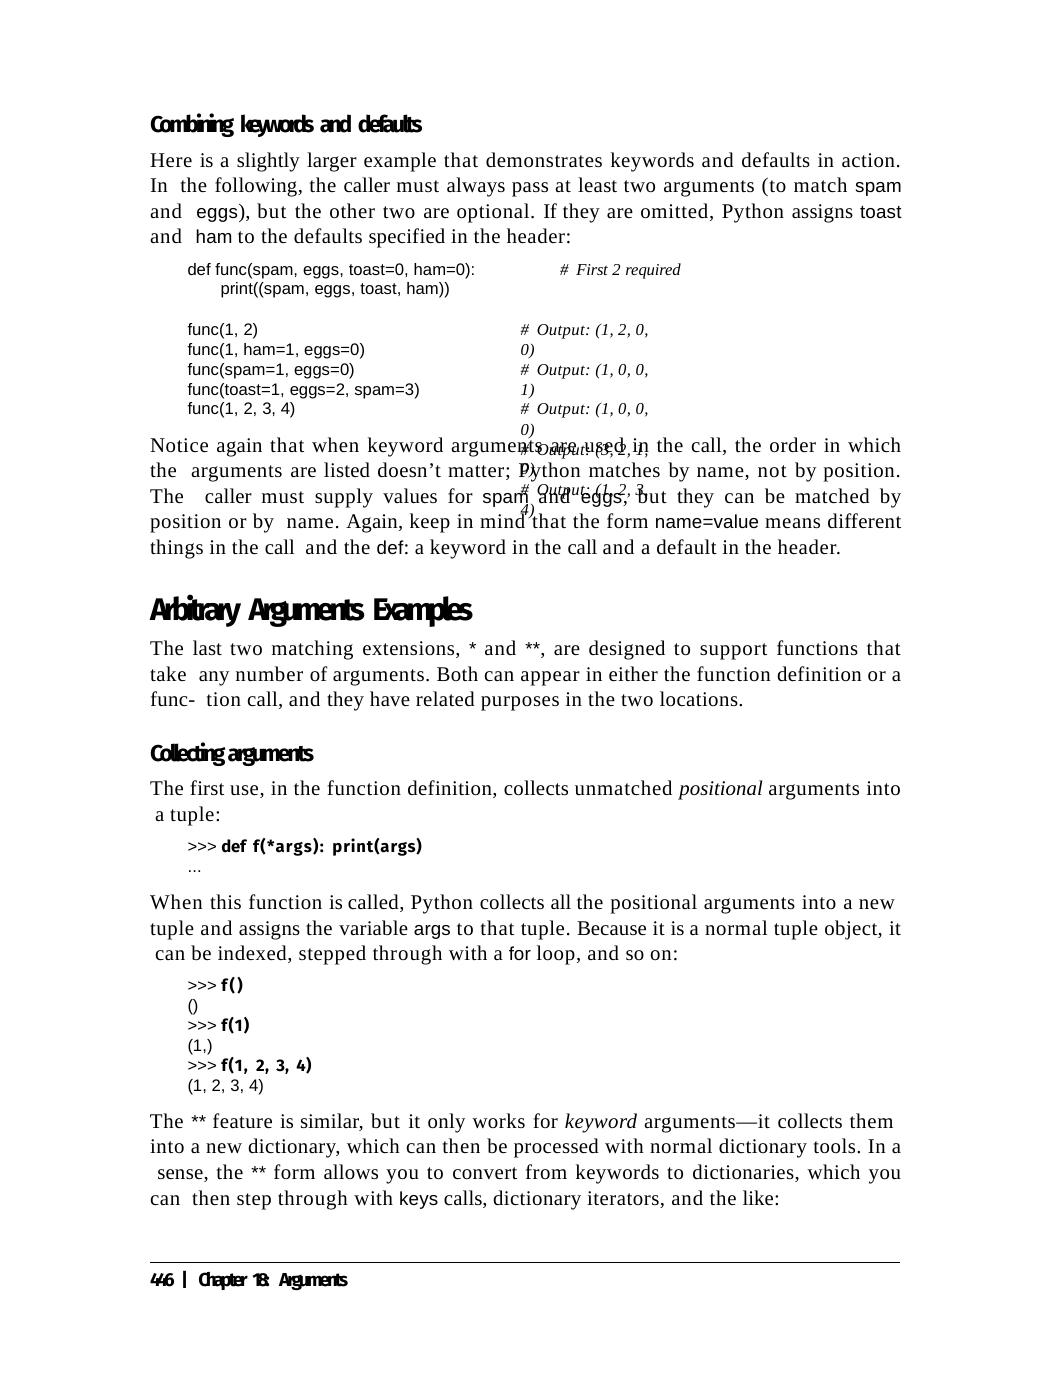

Combining keywords and defaults
Here is a slightly larger example that demonstrates keywords and defaults in action. In  the following, the caller must always pass at least two arguments (to match spam and  eggs), but the other two are optional. If they are omitted, Python assigns toast and  ham to the defaults specified in the header:
def func(spam, eggs, toast=0, ham=0):	# First 2 required
print((spam, eggs, toast, ham))
func(1, 2)
func(1, ham=1, eggs=0)  func(spam=1, eggs=0)  func(toast=1, eggs=2, spam=3)  func(1, 2, 3, 4)
# Output: (1, 2, 0, 0)
# Output: (1, 0, 0, 1)
# Output: (1, 0, 0, 0)
# Output: (3, 2, 1, 0)
# Output: (1, 2, 3, 4)
Notice again that when keyword arguments are used in the call, the order in which the  arguments are listed doesn’t matter; Python matches by name, not by position. The  caller must supply values for spam and eggs, but they can be matched by position or by  name. Again, keep in mind that the form name=value means different things in the call  and the def: a keyword in the call and a default in the header.

Arbitrary Arguments Examples
The last two matching extensions, * and **, are designed to support functions that take  any number of arguments. Both can appear in either the function definition or a func-  tion call, and they have related purposes in the two locations.

Collecting arguments
The first use, in the function definition, collects unmatched positional arguments into  a tuple:
>>> def f(*args): print(args)
...
When this function is called, Python collects all the positional arguments into a new  tuple and assigns the variable args to that tuple. Because it is a normal tuple object, it  can be indexed, stepped through with a for loop, and so on:
>>> f()
()
>>> f(1)
(1,)
>>> f(1, 2, 3, 4)
(1, 2, 3, 4)
The ** feature is similar, but it only works for keyword arguments—it collects them  into a new dictionary, which can then be processed with normal dictionary tools. In a  sense, the ** form allows you to convert from keywords to dictionaries, which you can  then step through with keys calls, dictionary iterators, and the like:

446  |  Chapter 18:  Arguments